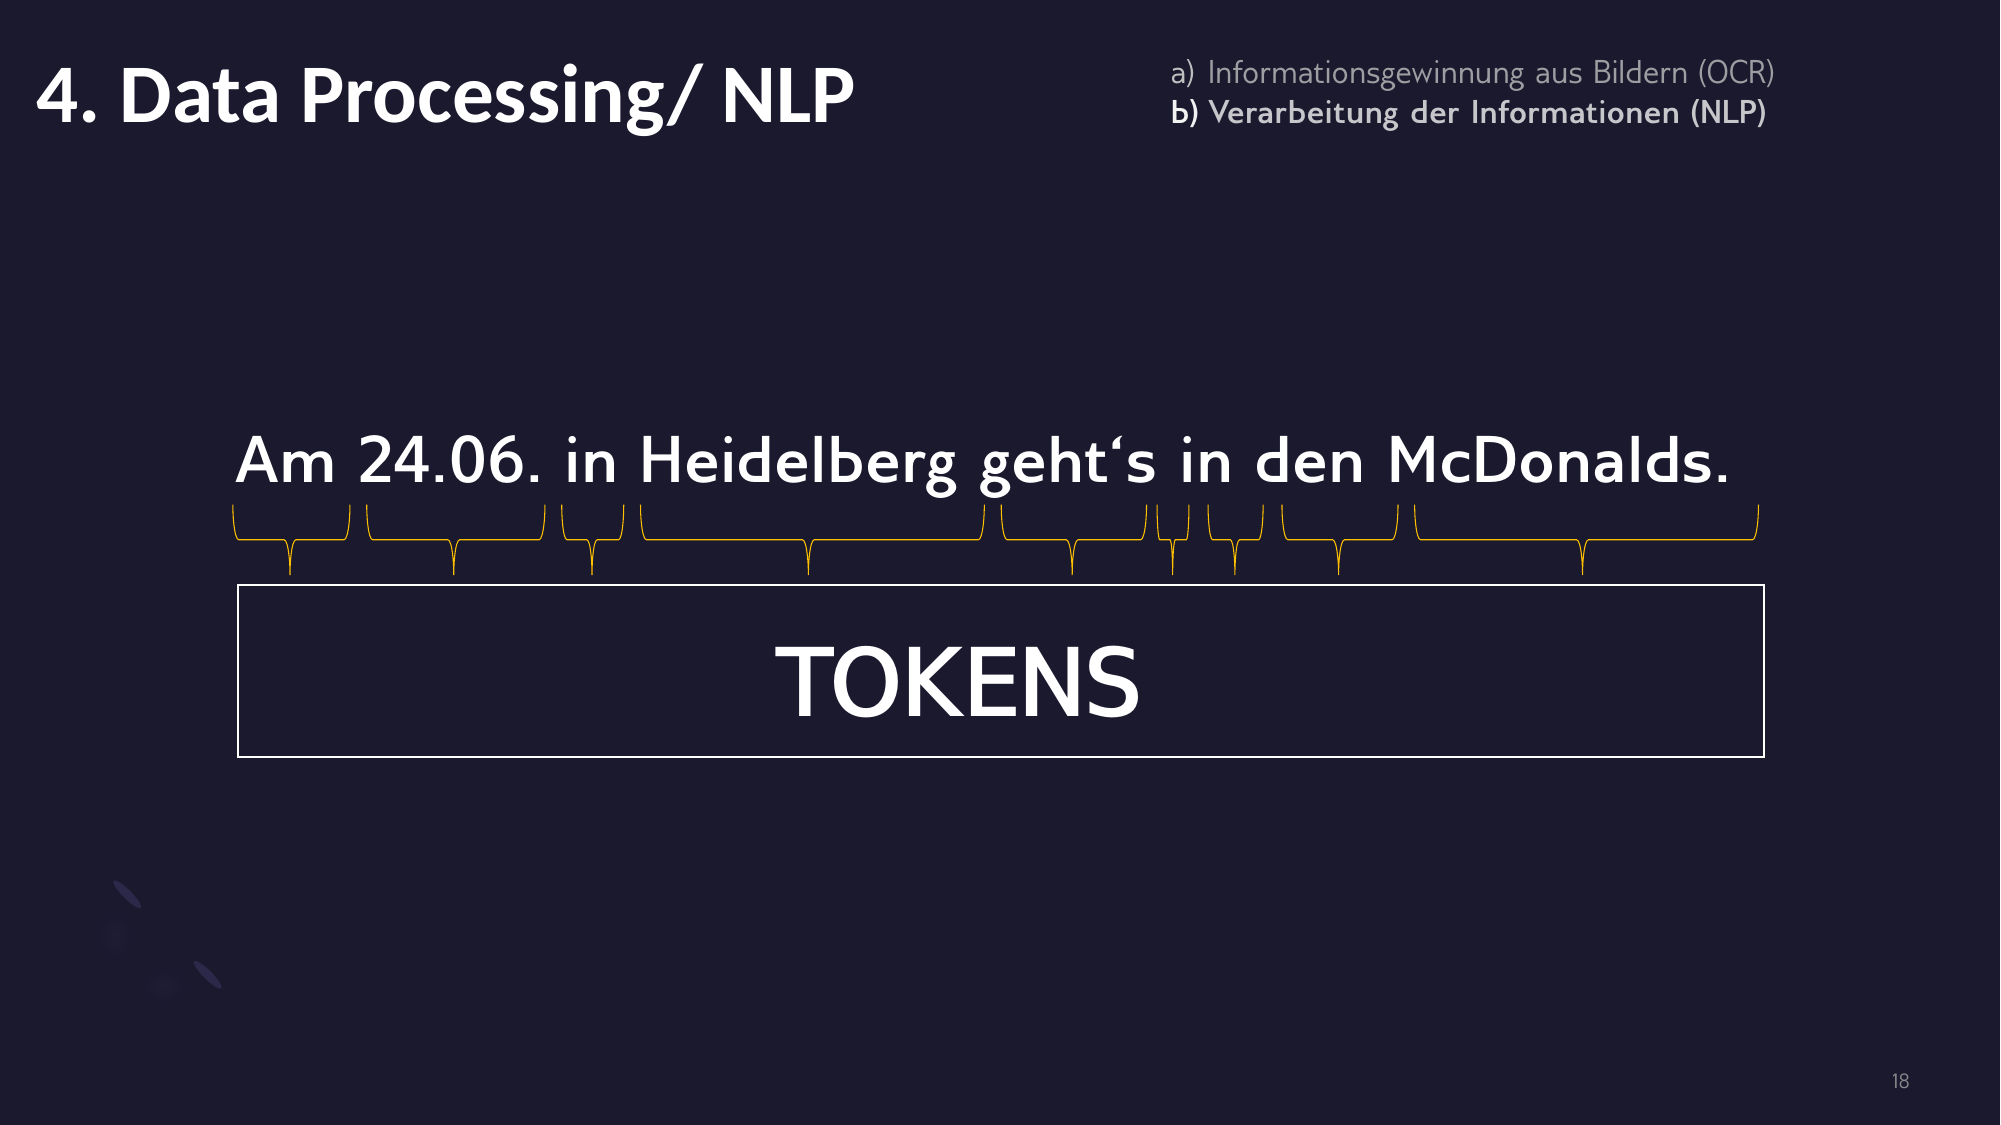

4. Data Processing/ NLP
Informationsgewinnung aus Bildern (OCR)
Verarbeitung der Informationen (NLP)

Am 24.06. in Heidelberg geht‘s in den McDonalds.

TOKENS
18